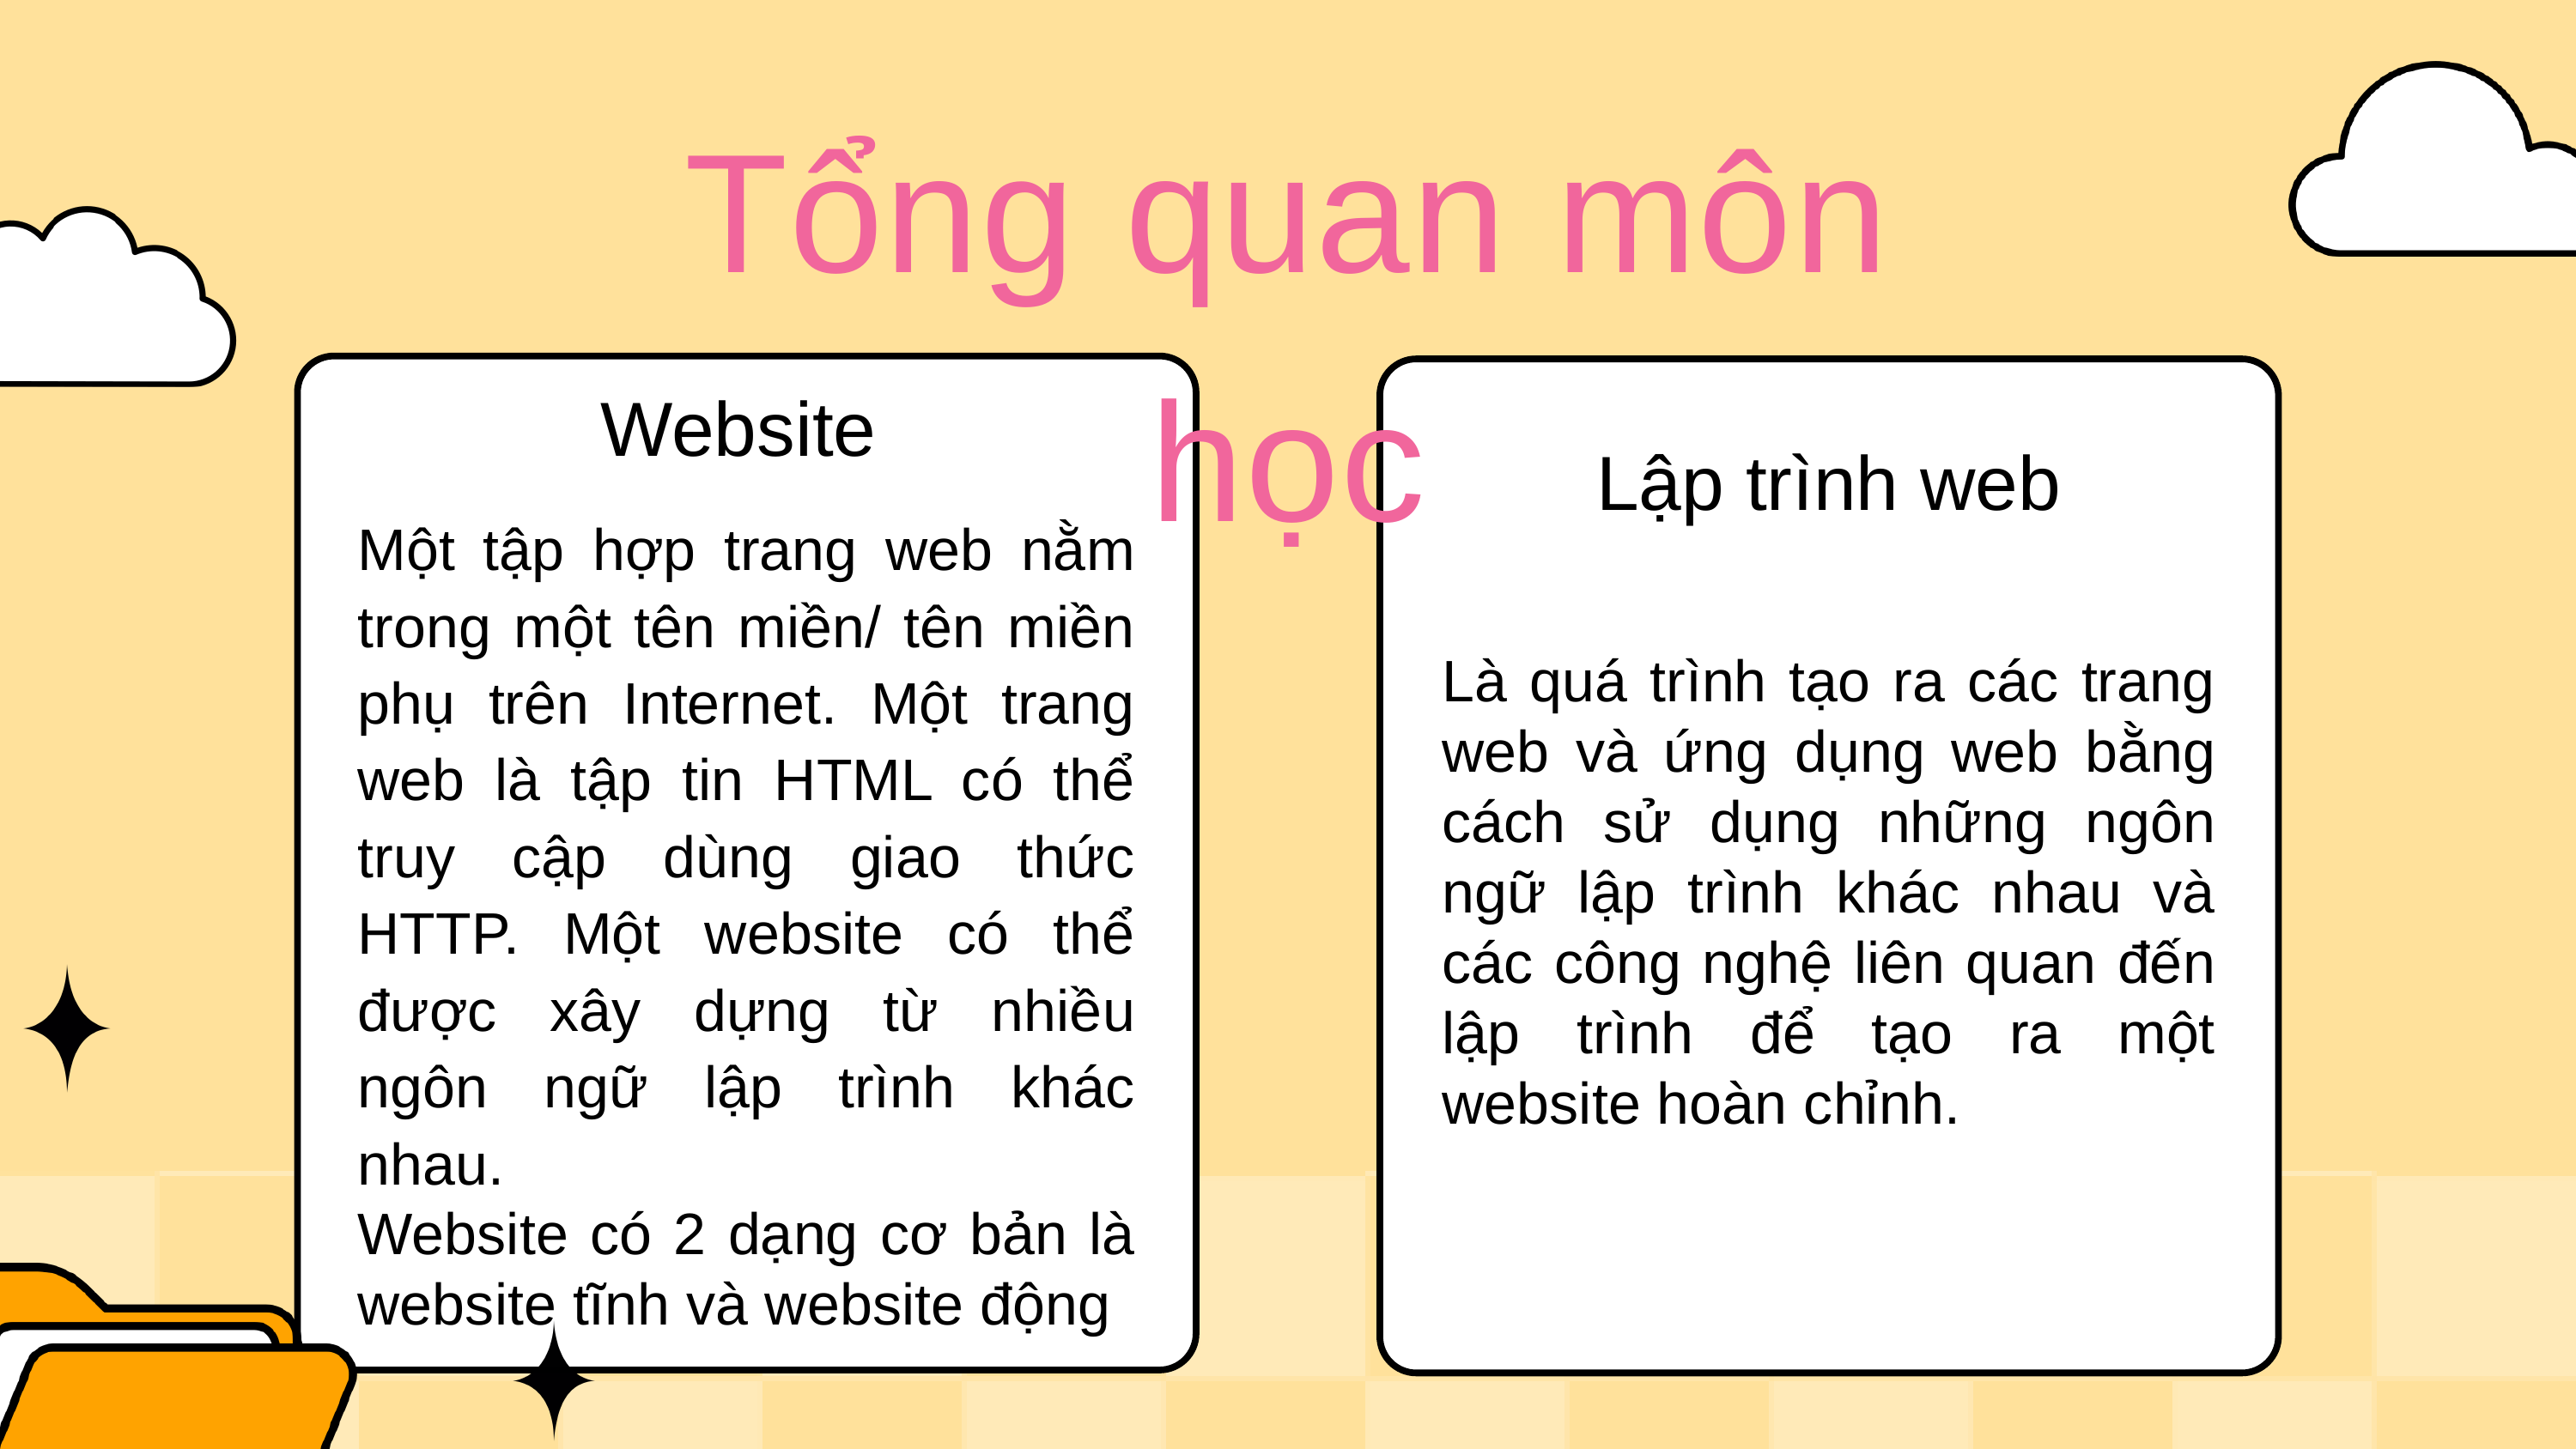

Tổng quan môn học

Website
Lập trình web
Một tập hợp trang web nằm trong một tên miền/ tên miền phụ trên Internet. Một trang web là tập tin HTML có thể truy cập dùng giao thức HTTP. Một website có thể được xây dựng từ nhiều ngôn ngữ lập trình khác nhau.
Website có 2 dạng cơ bản là website tĩnh và website động

Là quá trình tạo ra các trang web và ứng dụng web bằng cách sử dụng những ngôn ngữ lập trình khác nhau và các công nghệ liên quan đến lập trình để tạo ra một website hoàn chỉnh.